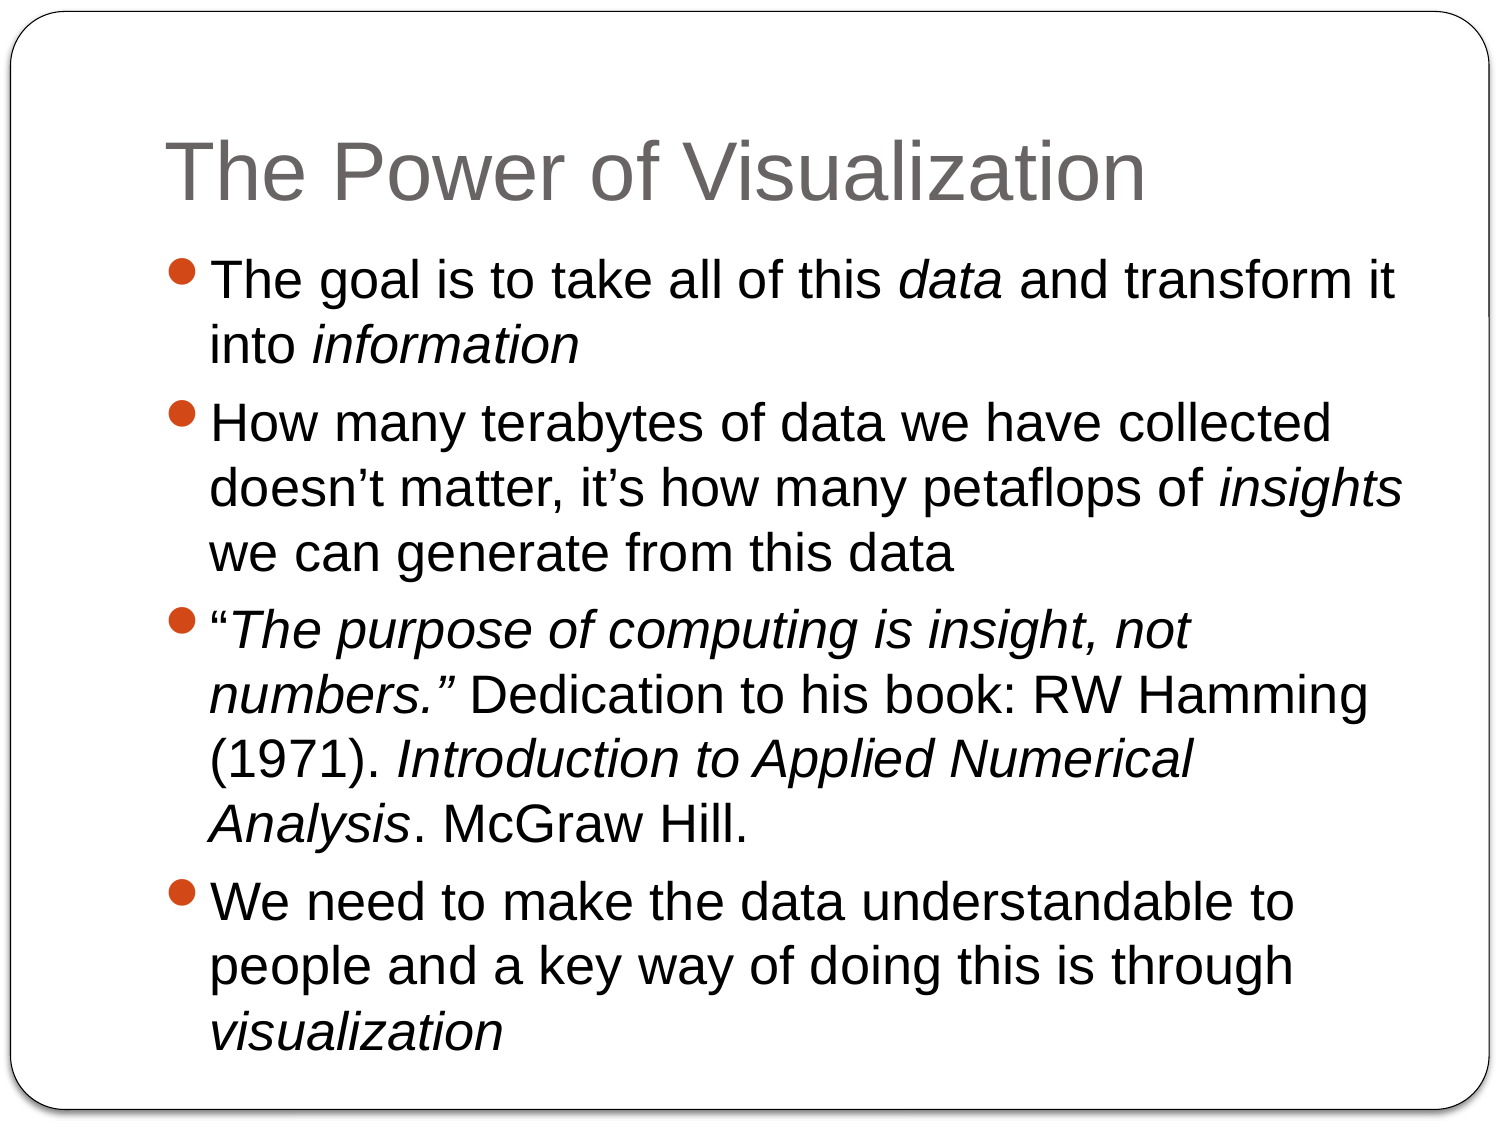

# The Power of Visualization
The goal is to take all of this data and transform it into information
How many terabytes of data we have collected doesn’t matter, it’s how many petaflops of insights we can generate from this data
“The purpose of computing is insight, not numbers.” Dedication to his book: RW Hamming (1971). Introduction to Applied Numerical Analysis. McGraw Hill.
We need to make the data understandable to people and a key way of doing this is through visualization